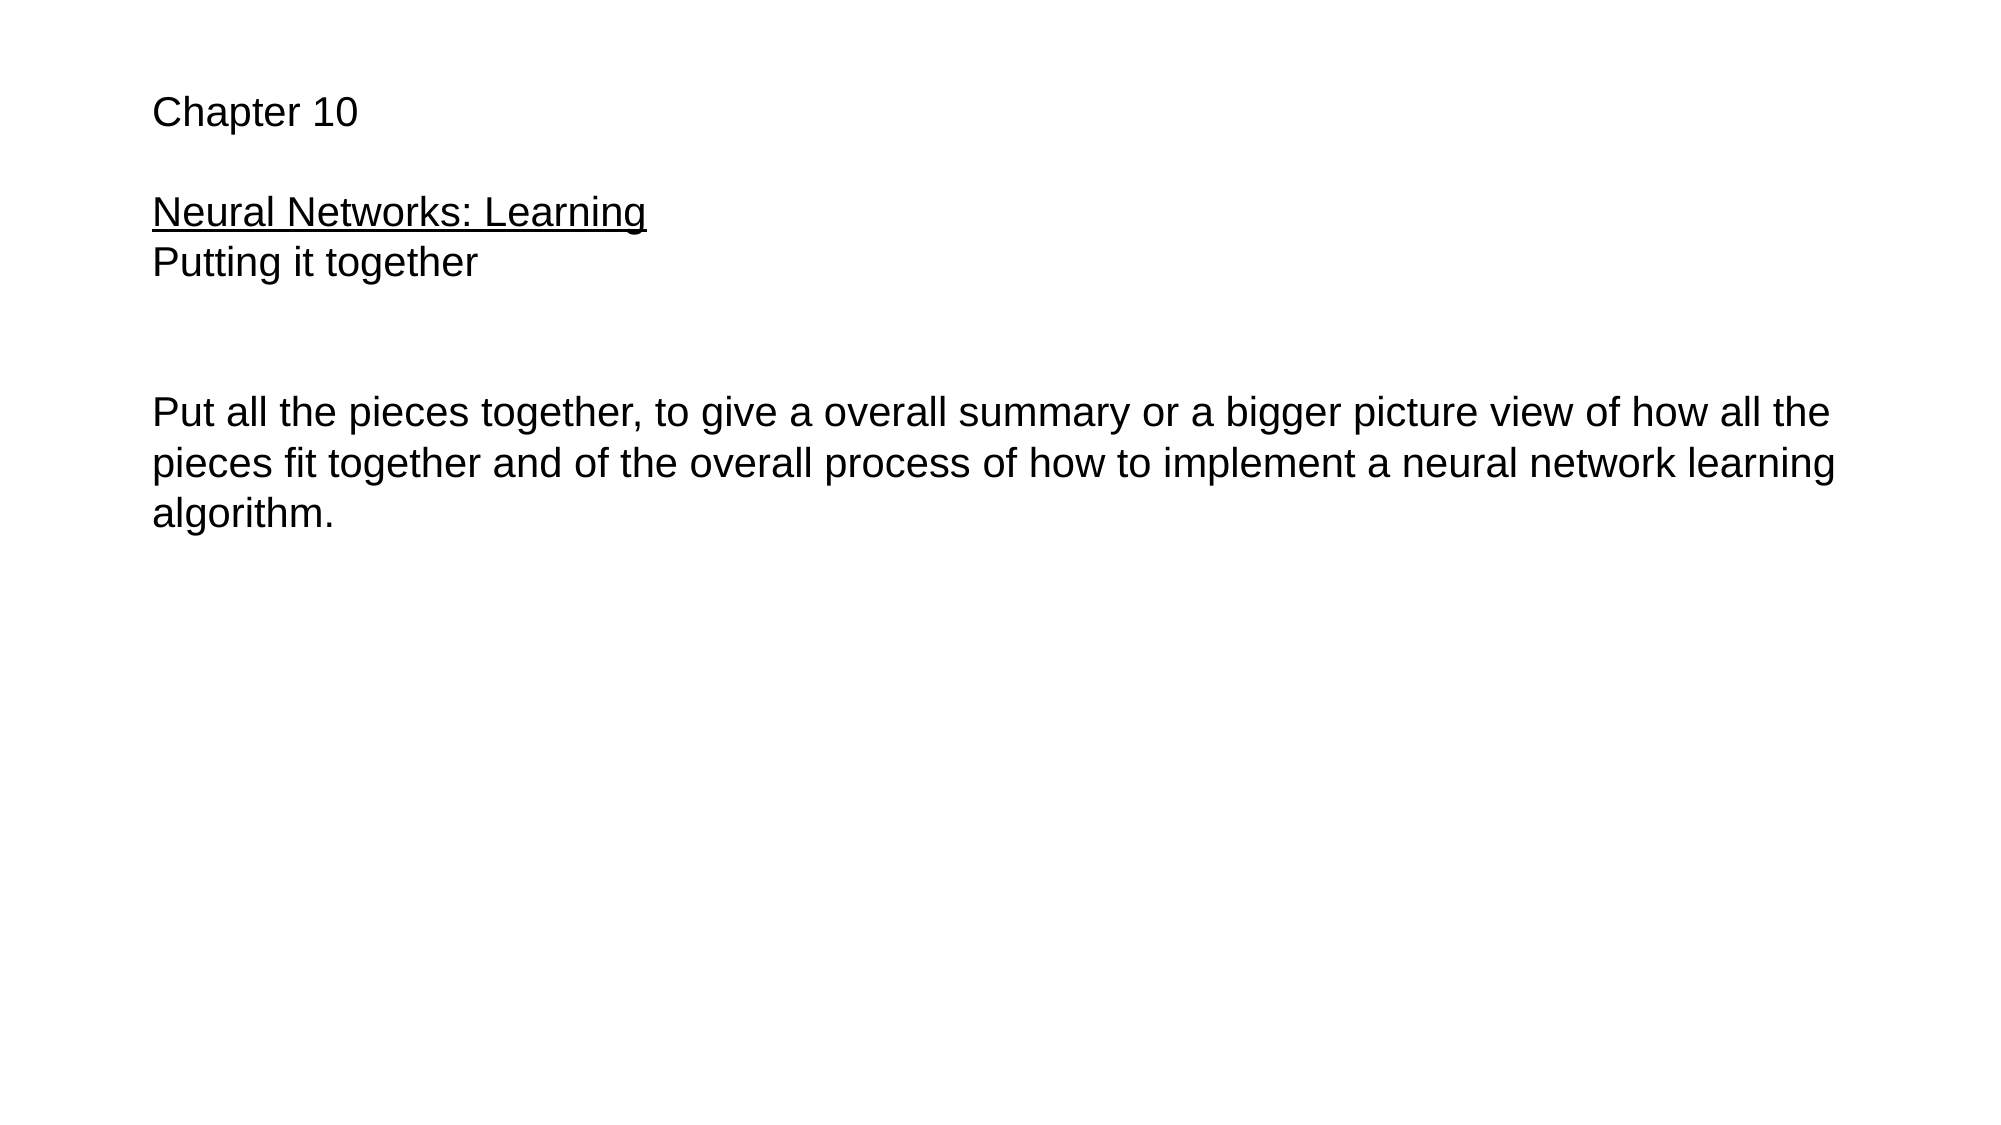

Chapter 10

Neural Networks: Learning
Putting it together

Put all the pieces together, to give a overall summary or a bigger picture view of how all the pieces fit together and of the overall process of how to implement a neural network learning algorithm.